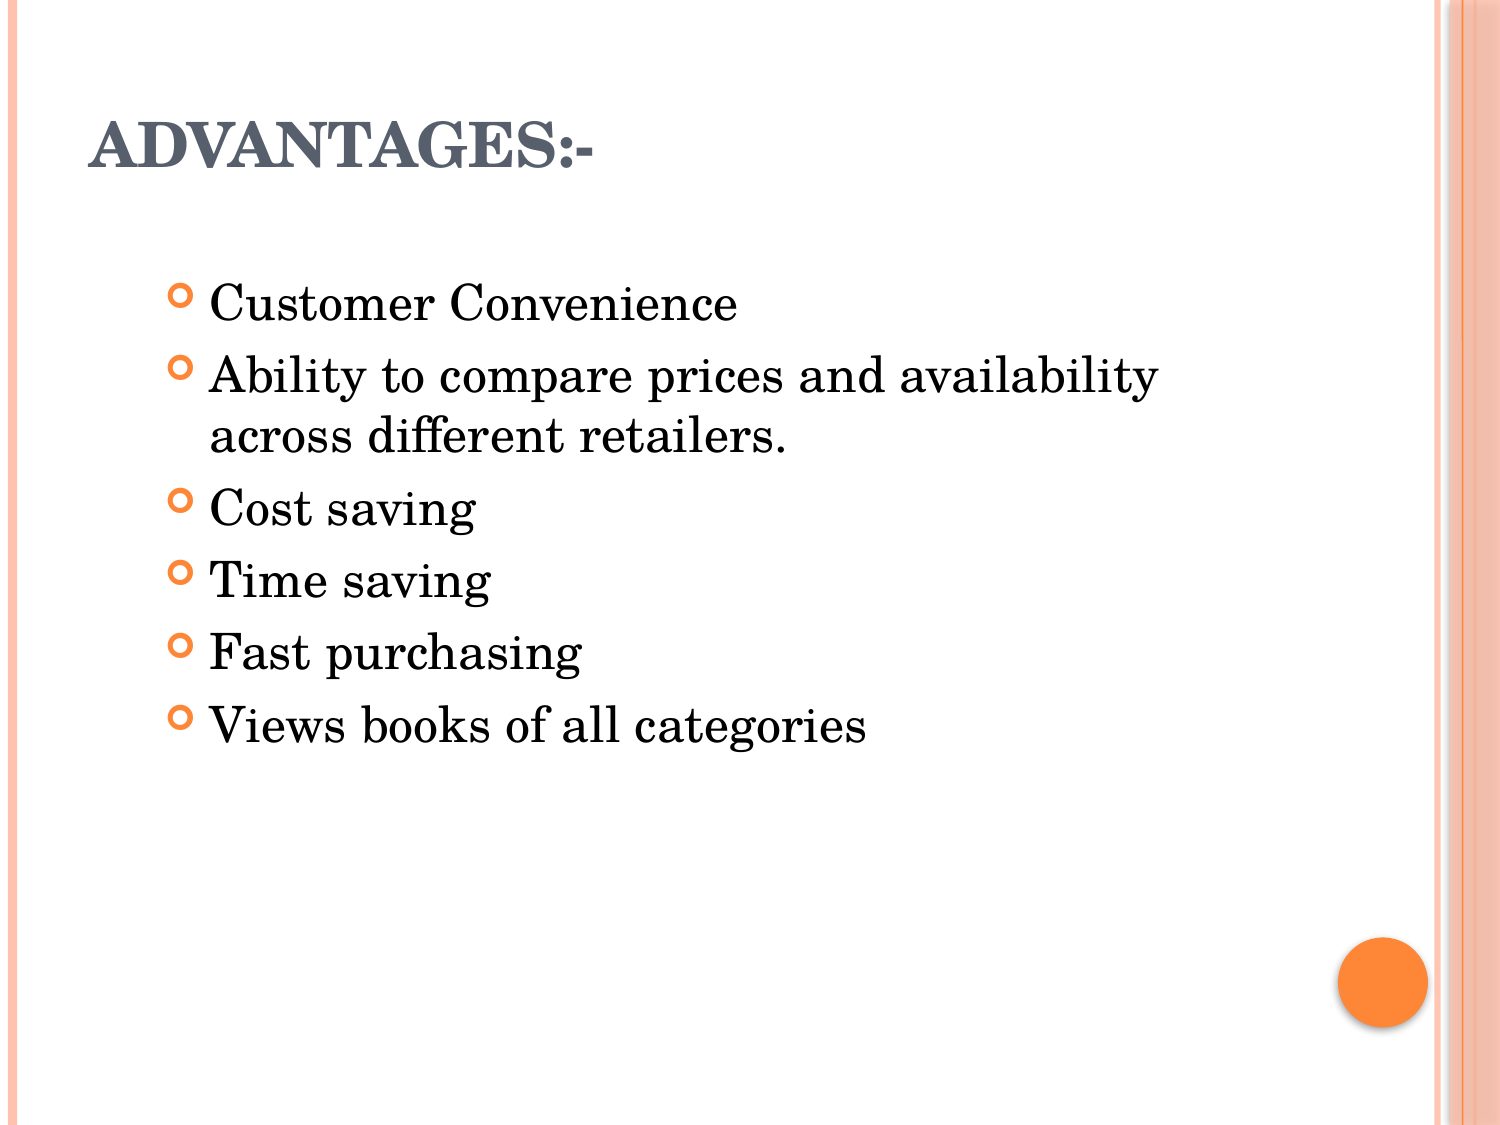

# Advantages:-
Customer Convenience
Ability to compare prices and availability across different retailers.
Cost saving
Time saving
Fast purchasing
Views books of all categories